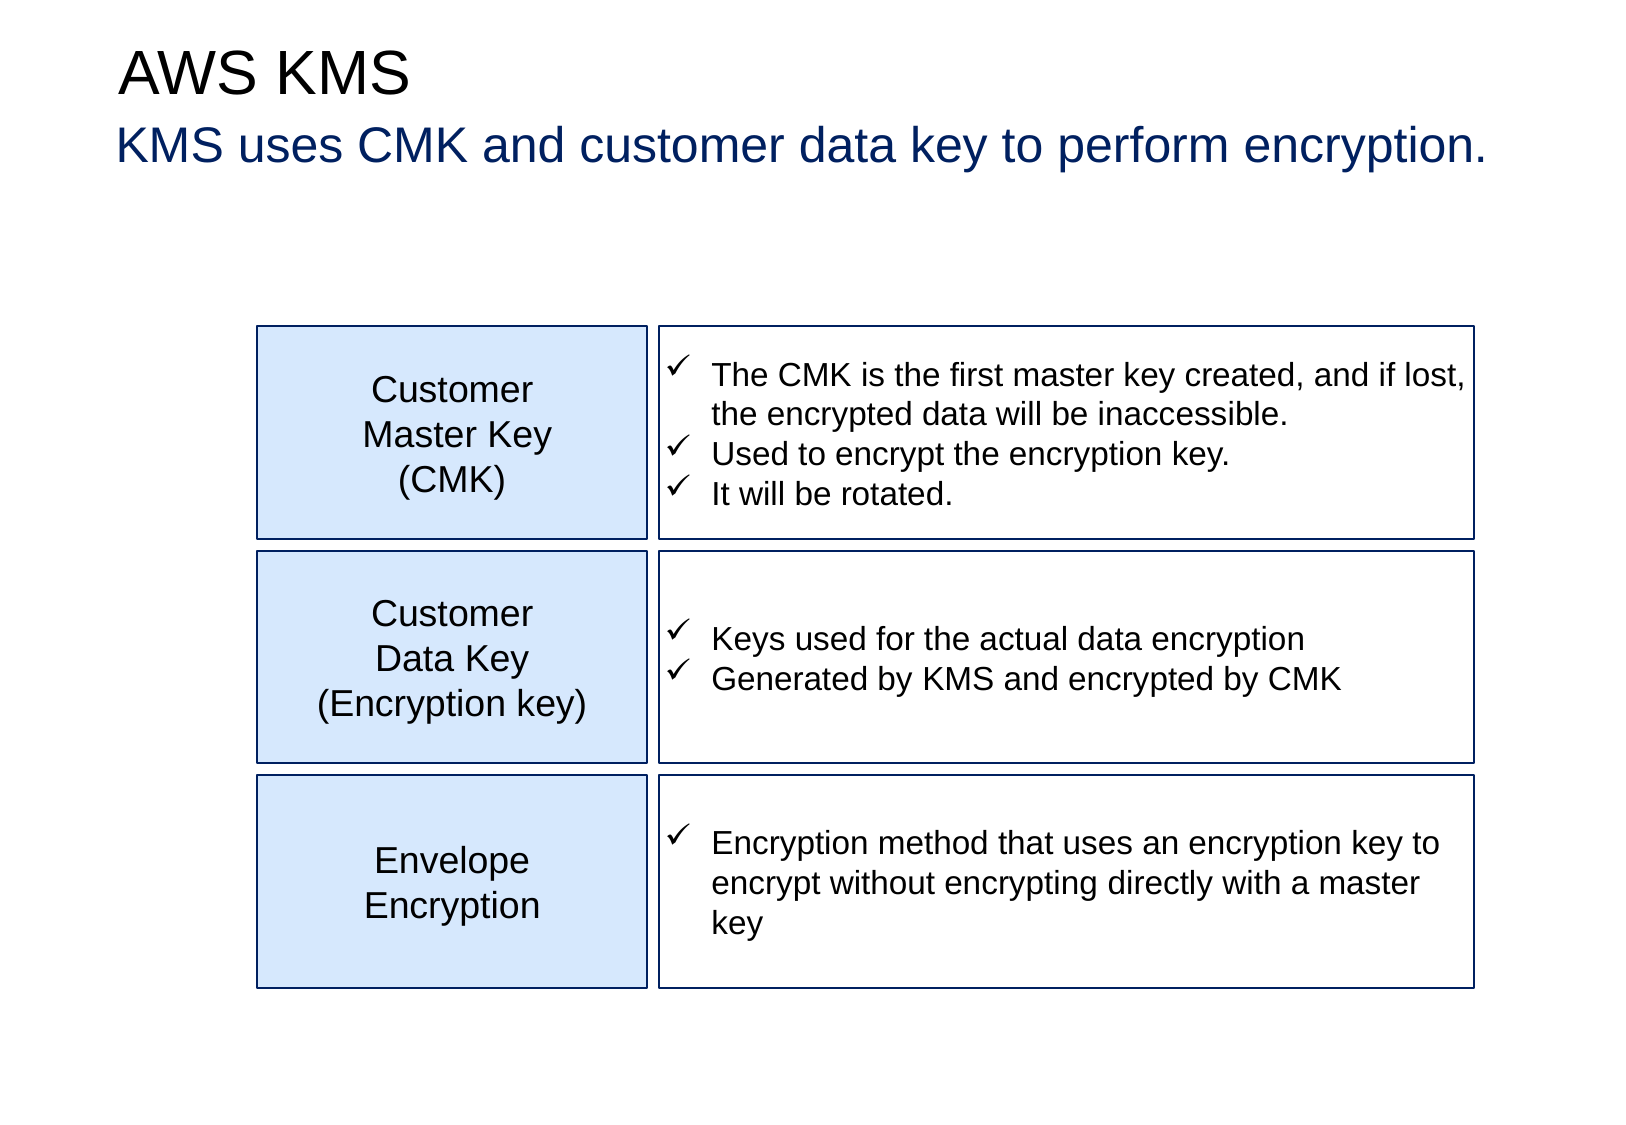

AWS KMS
KMS uses CMK and customer data key to perform encryption.
Customer
 Master Key
(CMK)
The CMK is the first master key created, and if lost, the encrypted data will be inaccessible.
Used to encrypt the encryption key.
It will be rotated.
Customer
Data Key
(Encryption key)
Keys used for the actual data encryption
Generated by KMS and encrypted by CMK
Envelope
Encryption
Encryption method that uses an encryption key to encrypt without encrypting directly with a master key